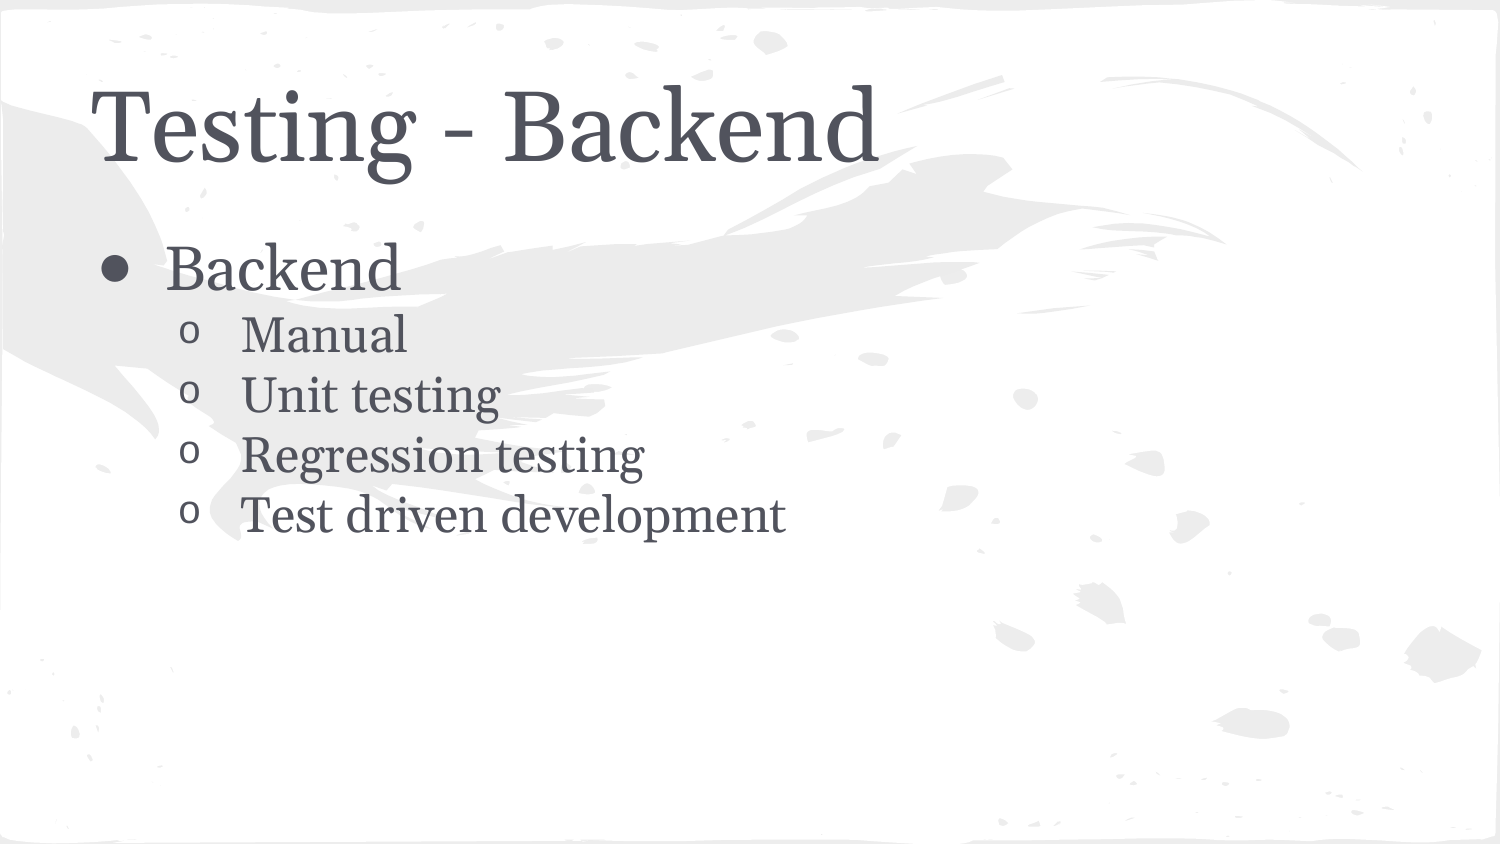

# Testing - Backend
Backend
Manual
Unit testing
Regression testing
Test driven development